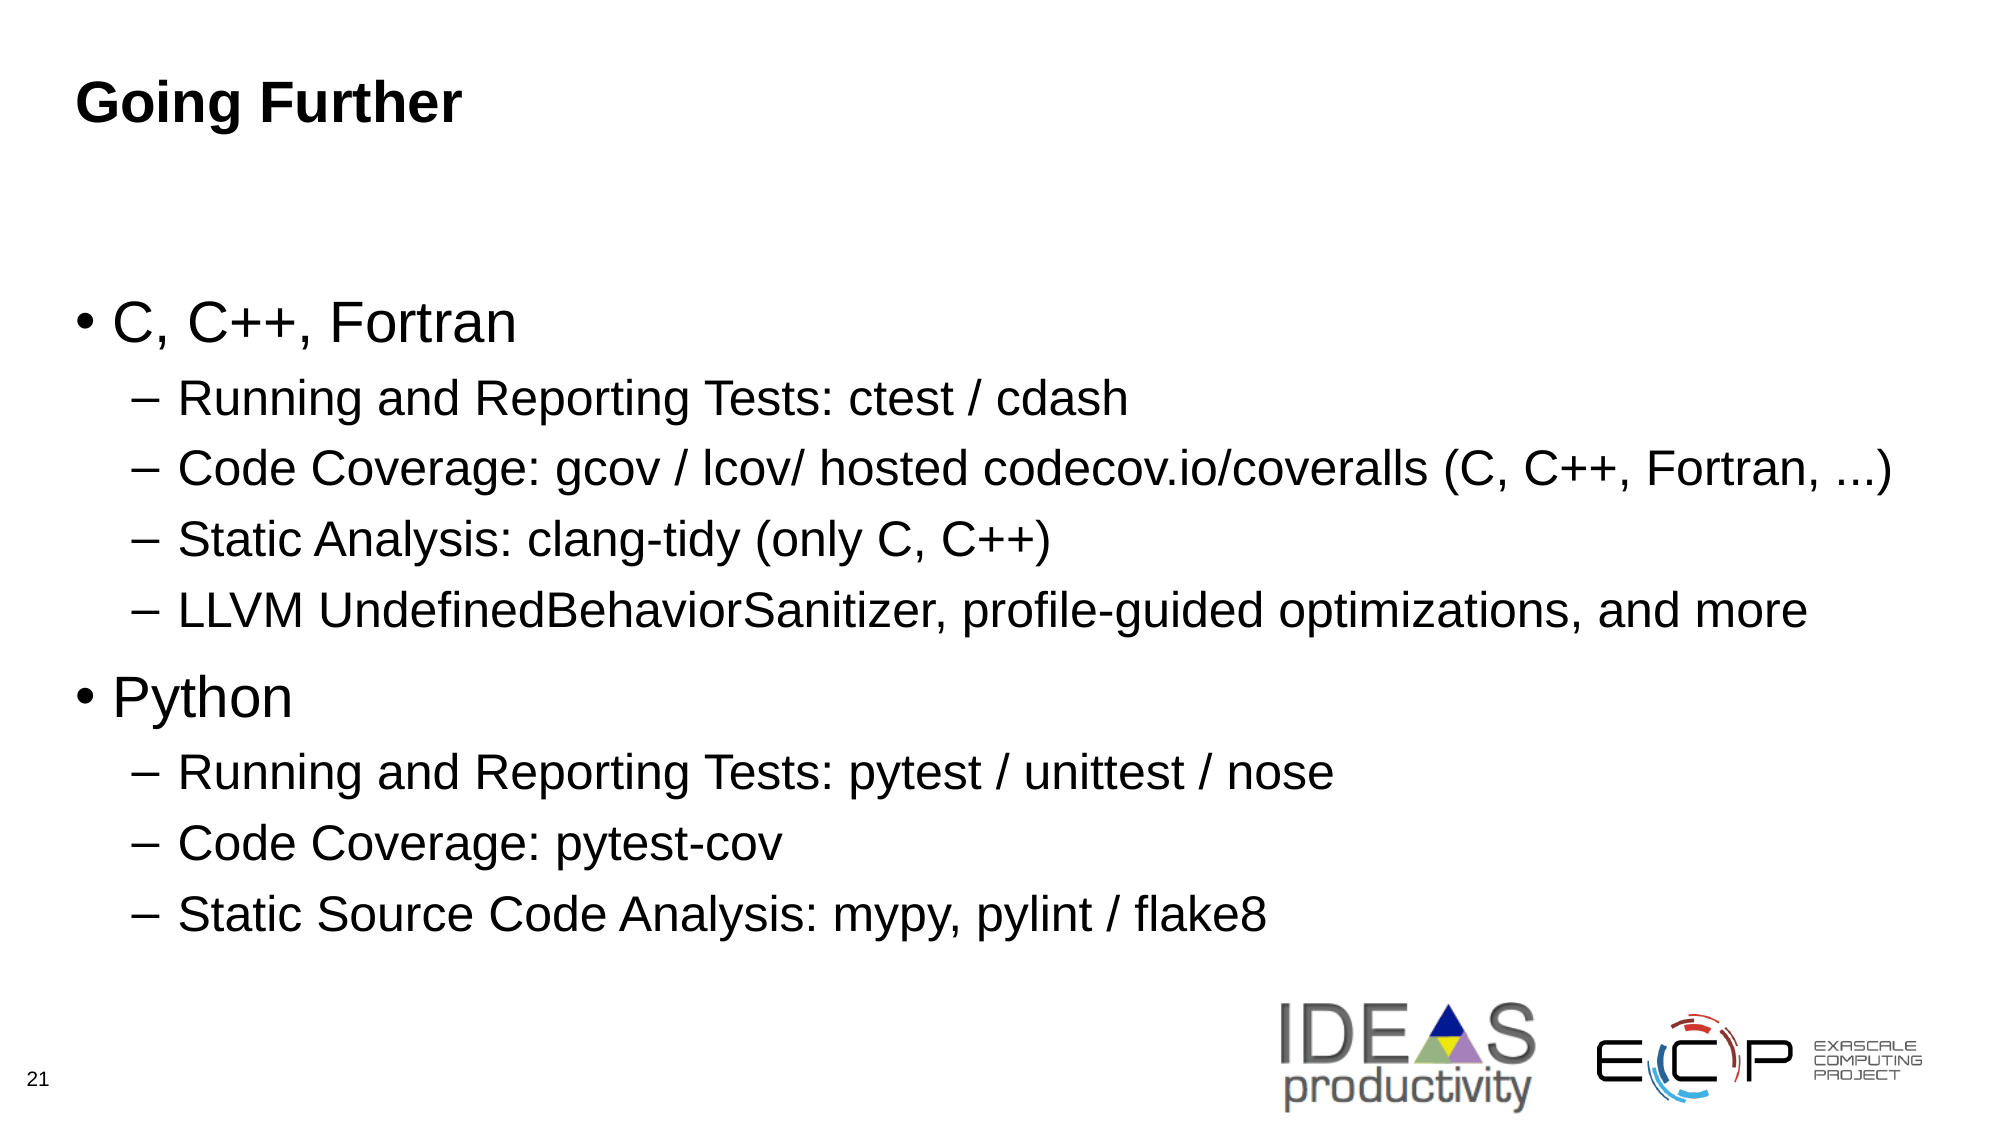

# Going Further
C, C++, Fortran
Running and Reporting Tests: ctest / cdash
Code Coverage: gcov / lcov/ hosted codecov.io/coveralls (C, C++, Fortran, ...)
Static Analysis: clang-tidy (only C, C++)
LLVM UndefinedBehaviorSanitizer, profile-guided optimizations, and more
Python
Running and Reporting Tests: pytest / unittest / nose
Code Coverage: pytest-cov
Static Source Code Analysis: mypy, pylint / flake8